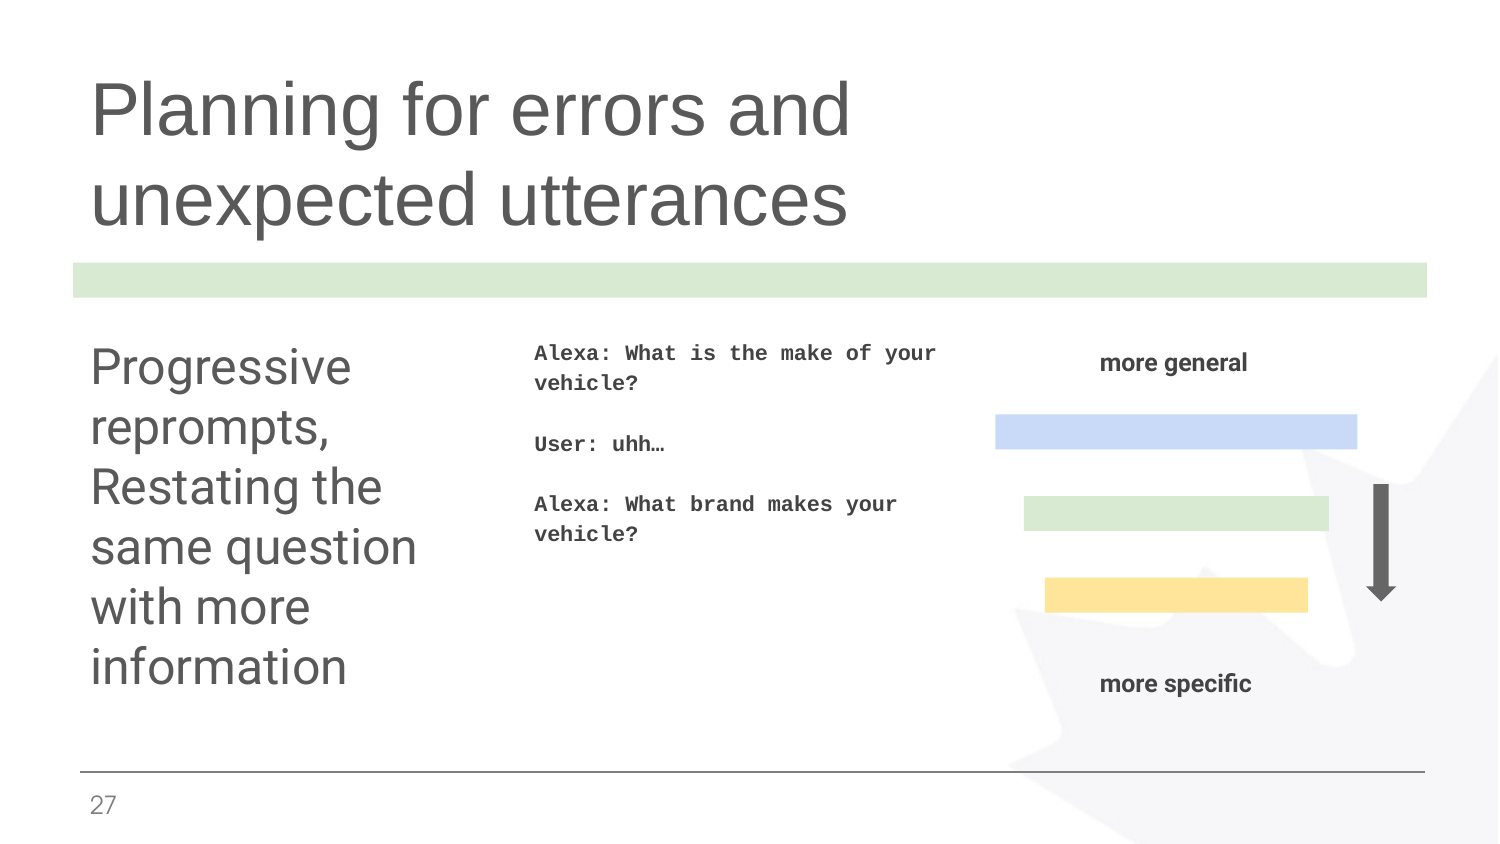

# Planning for errors and
unexpected utterances

Progressive reprompts,
Restating the same question with more information
Alexa: What is the make of your vehicle?

User: uhh…

Alexa: What brand makes your vehicle?

more general

more specific
27